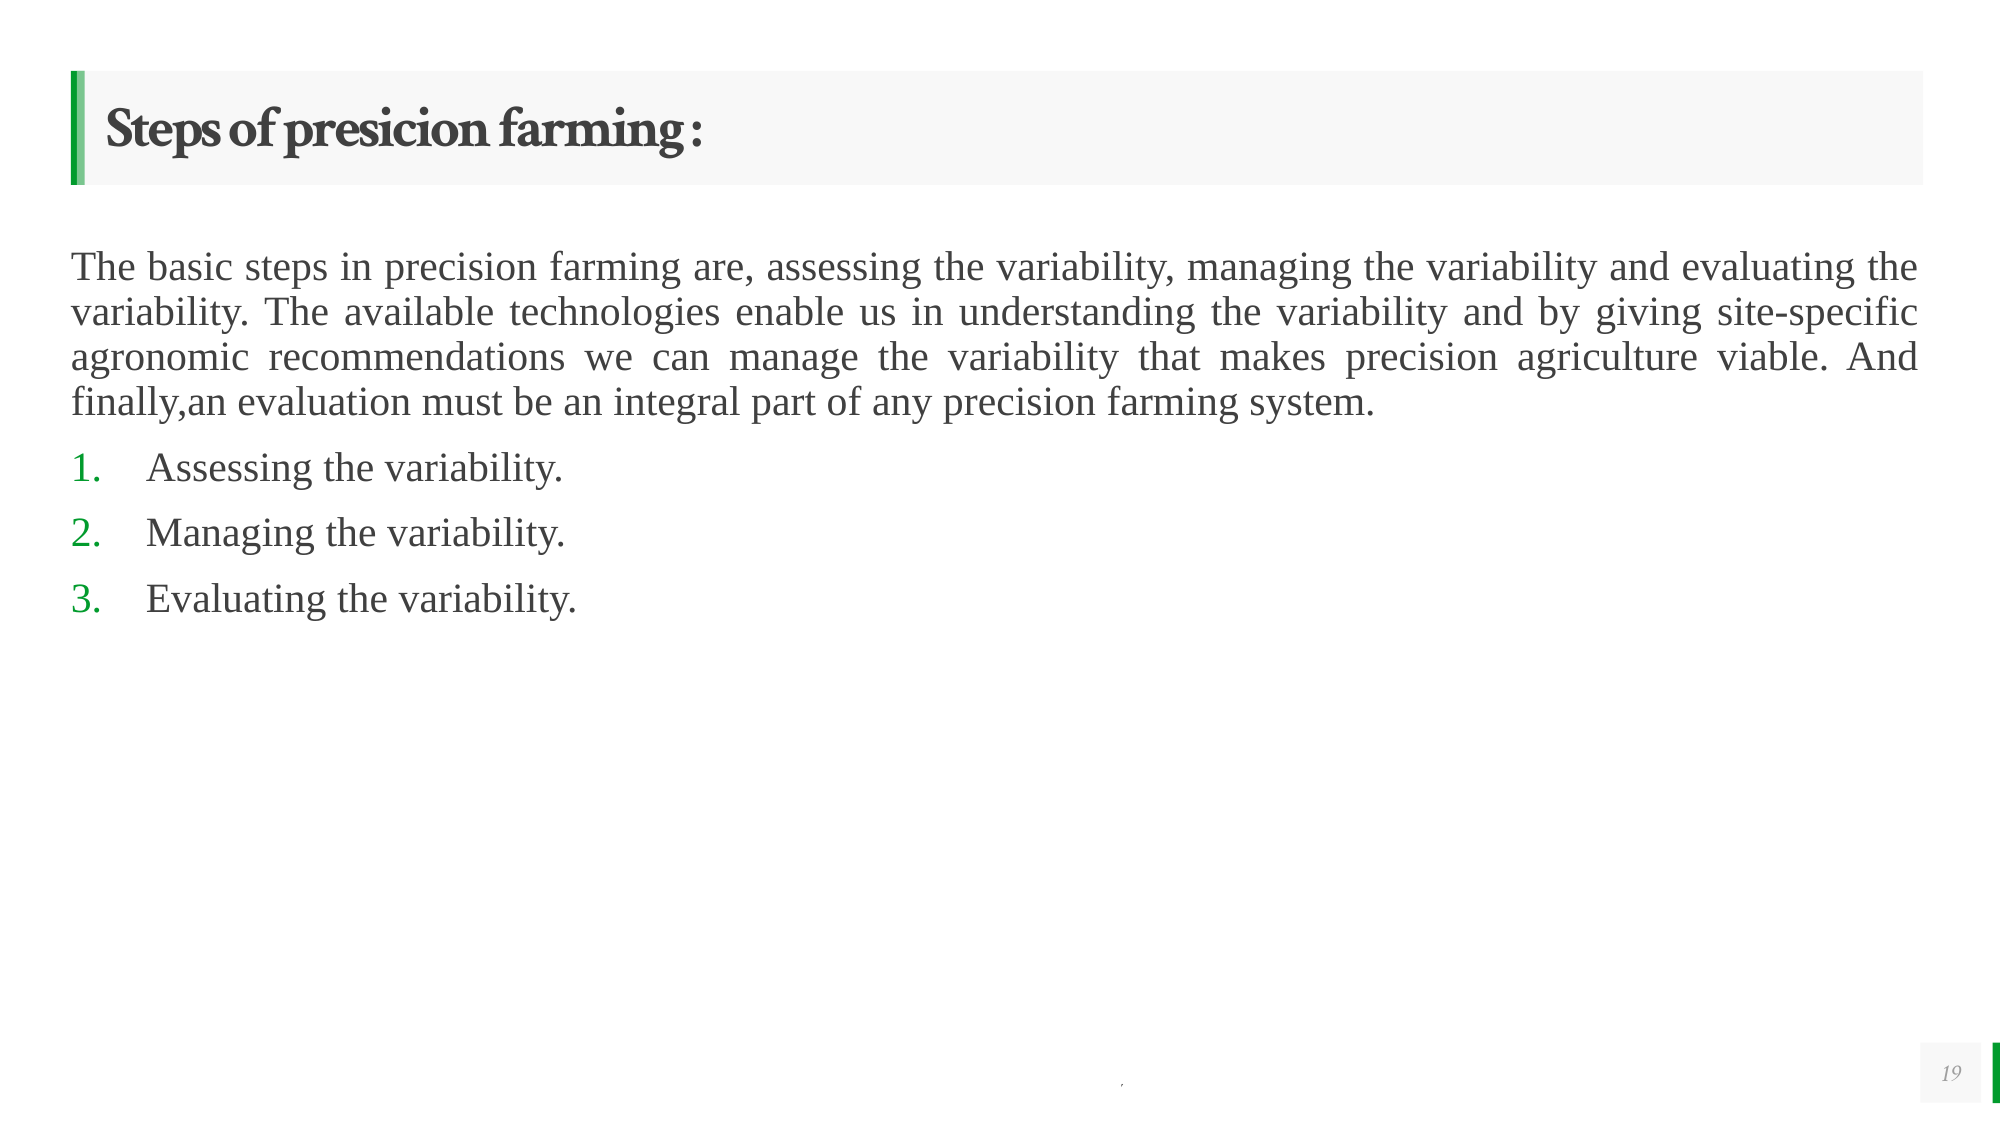

# Steps of presicion farming :
The basic steps in precision farming are, assessing the variability, managing the variability and evaluating the variability. The available technologies enable us in understanding the variability and by giving site-specific agronomic recommendations we can manage the variability that makes precision agriculture viable. And finally,an evaluation must be an integral part of any precision farming system.
Assessing the variability.
Managing the variability.
Evaluating the variability.

19